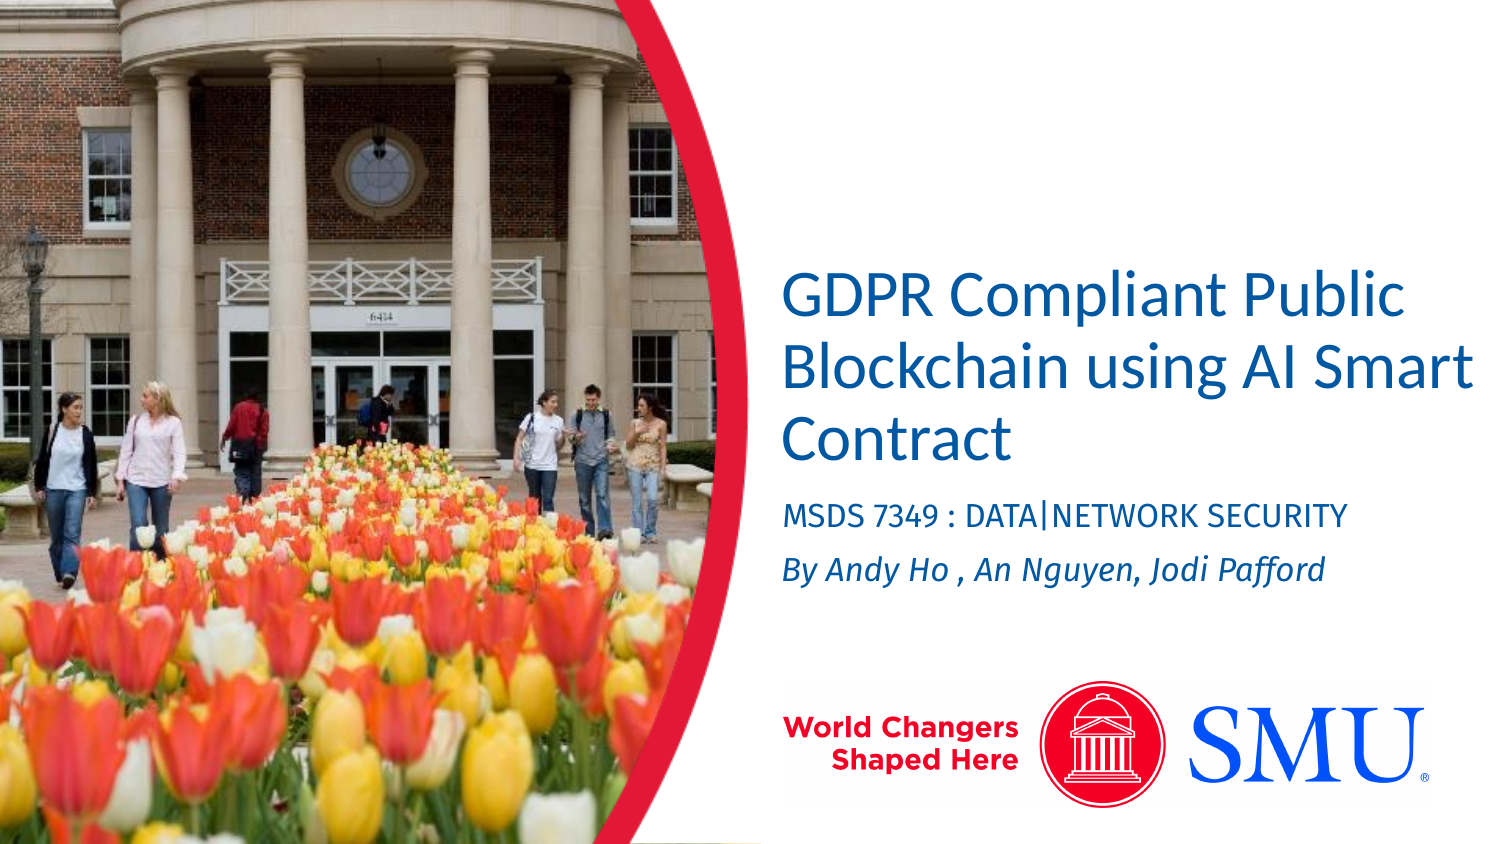

# GDPR Compliant Public Blockchain using AI Smart Contract
MSDS 7349 : Data|network Security
By Andy Ho , An Nguyen, Jodi Pafford